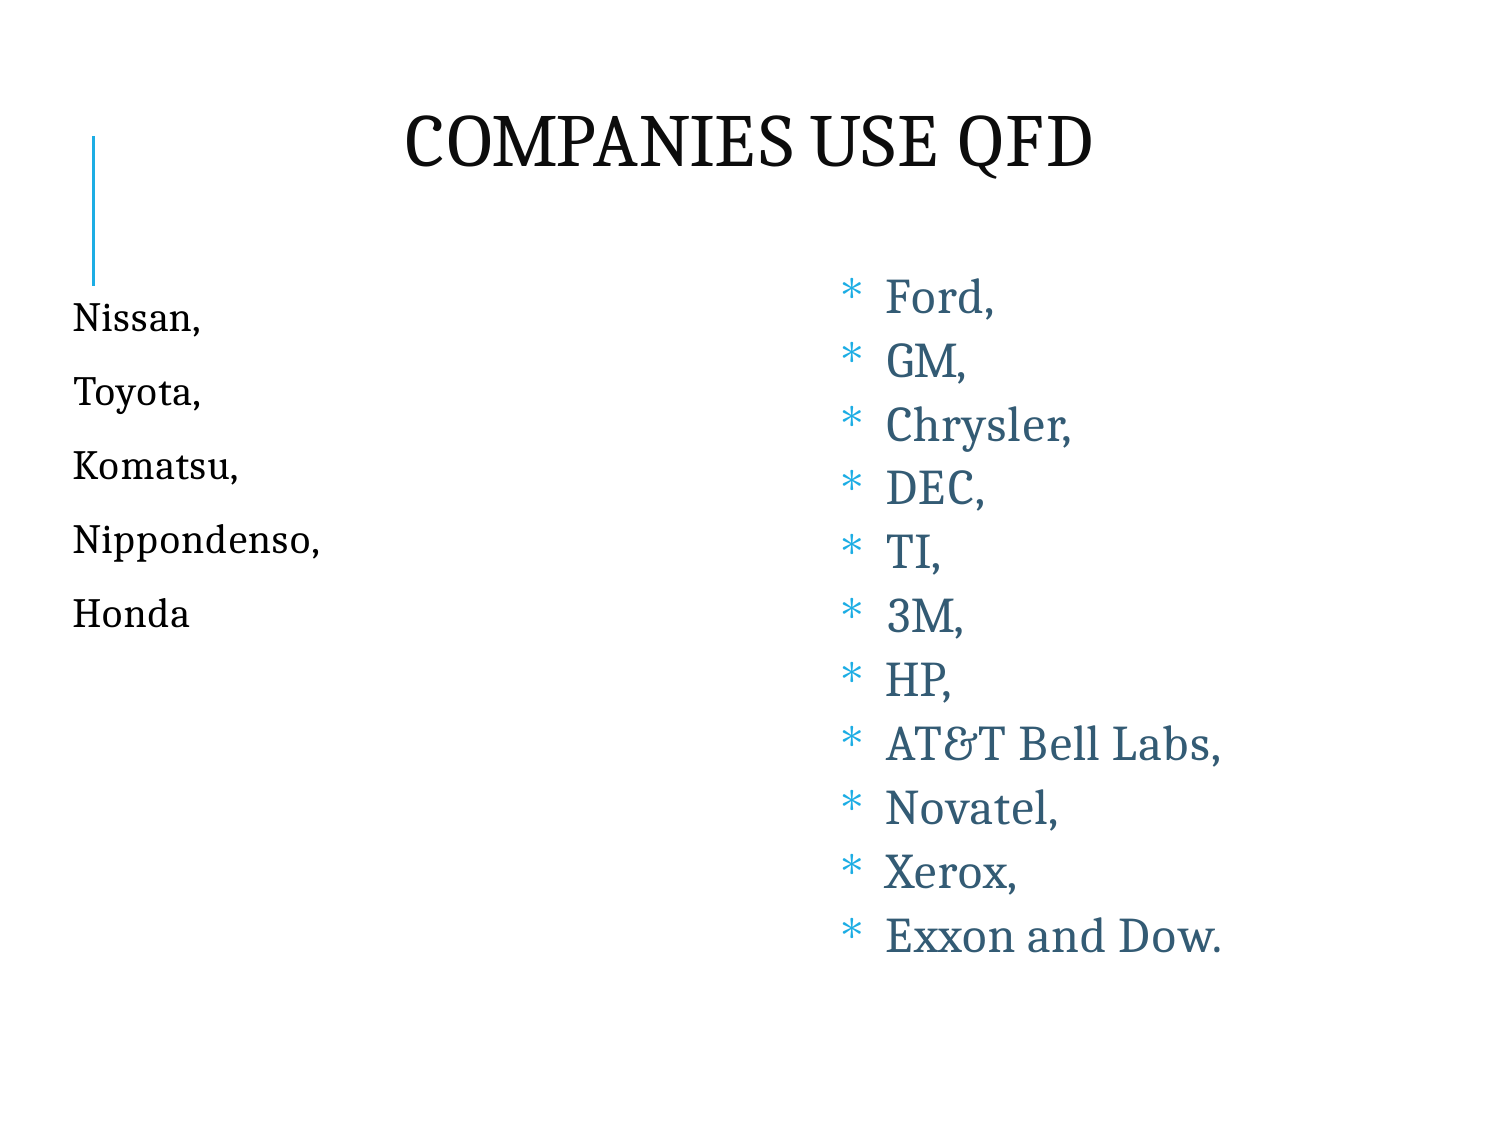

# COMPANIES USE QFD
Ford,
GM,
Chrysler,
DEC,
TI,
3M,
HP,
AT&T Bell Labs,
Novatel,
Xerox,
Exxon and Dow.
Nissan,
Toyota,
Komatsu,
Nippondenso,
Honda